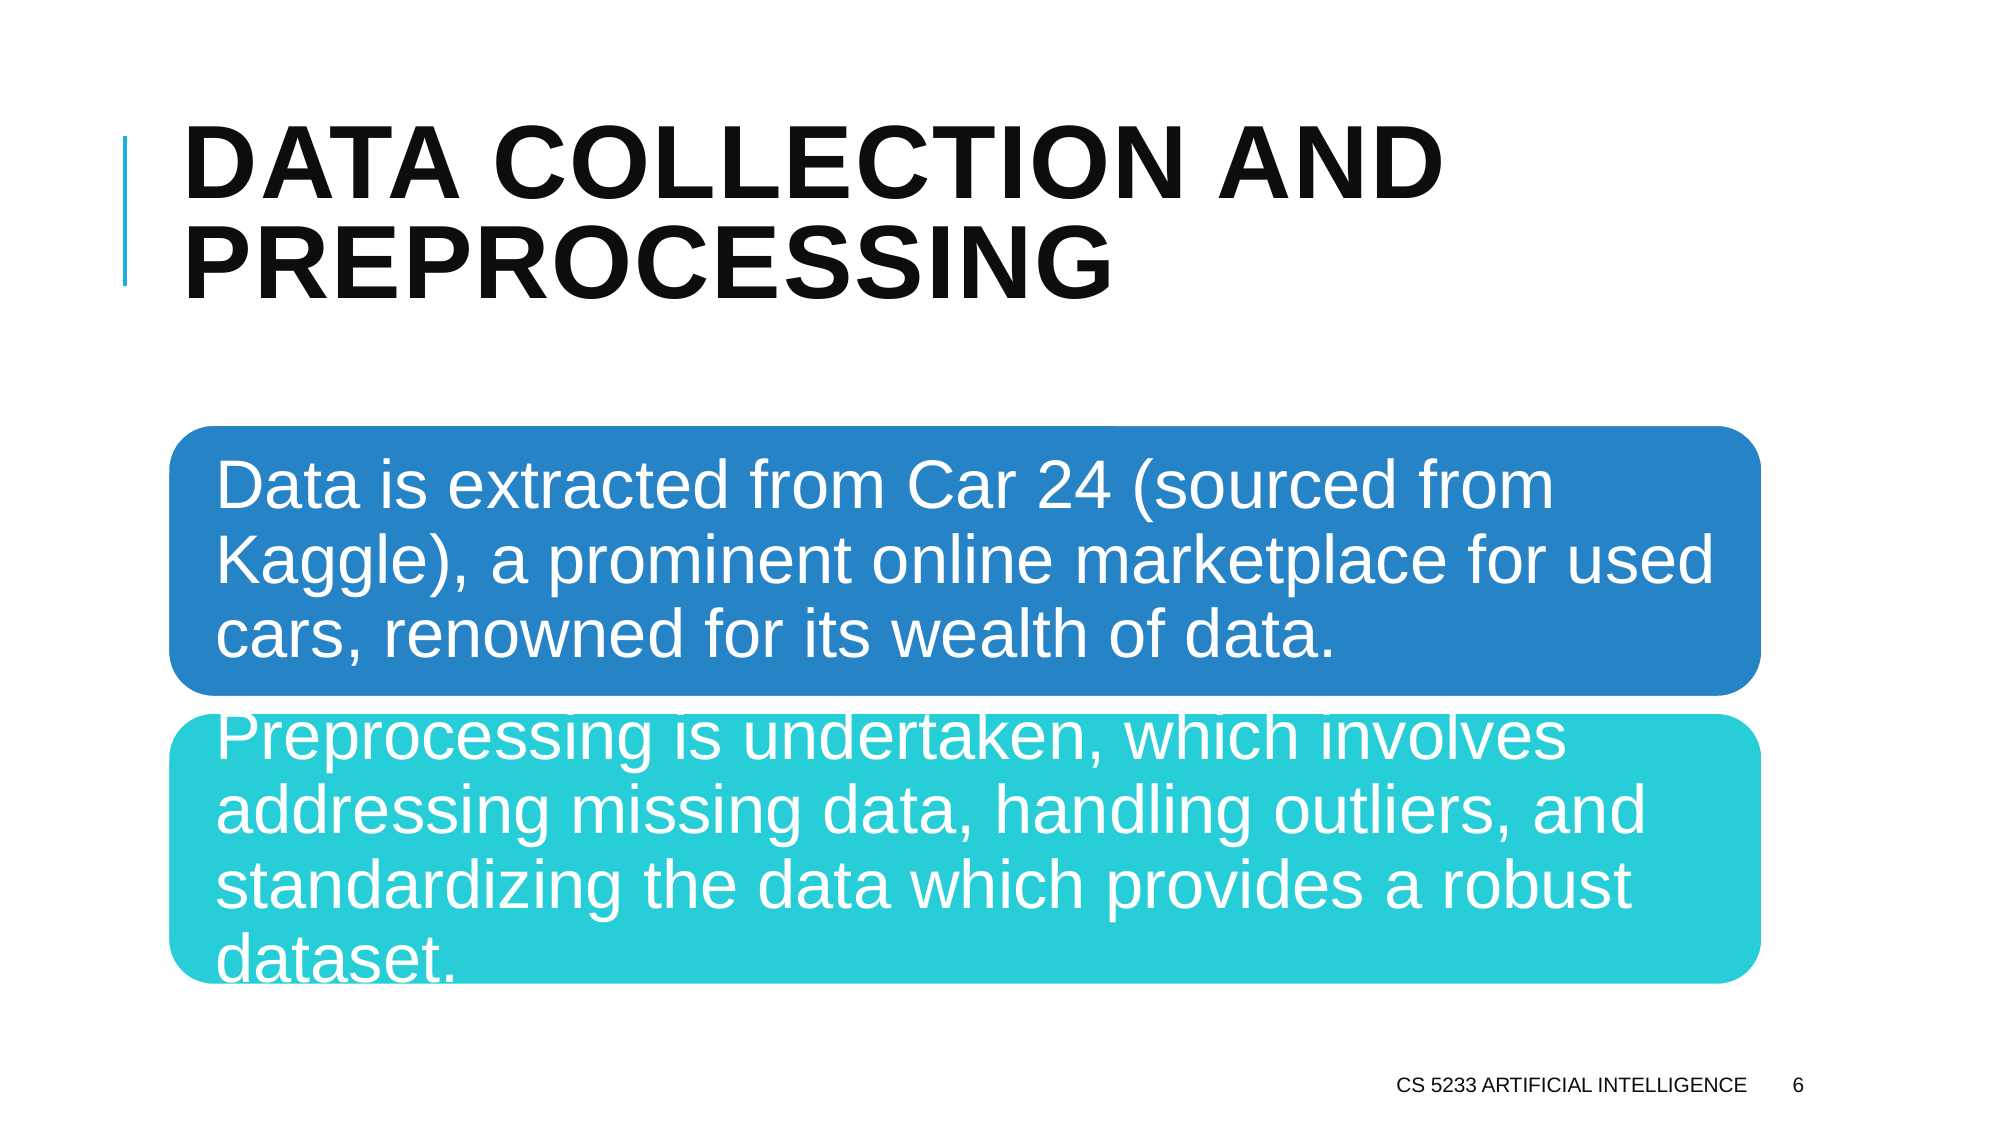

# Data Collection and Preprocessing
Data is extracted from Car 24 (sourced from Kaggle), a prominent online marketplace for used cars, renowned for its wealth of data.
Preprocessing is undertaken, which involves addressing missing data, handling outliers, and standardizing the data which provides a robust dataset.
CS 5233 Artificial Intelligence
6